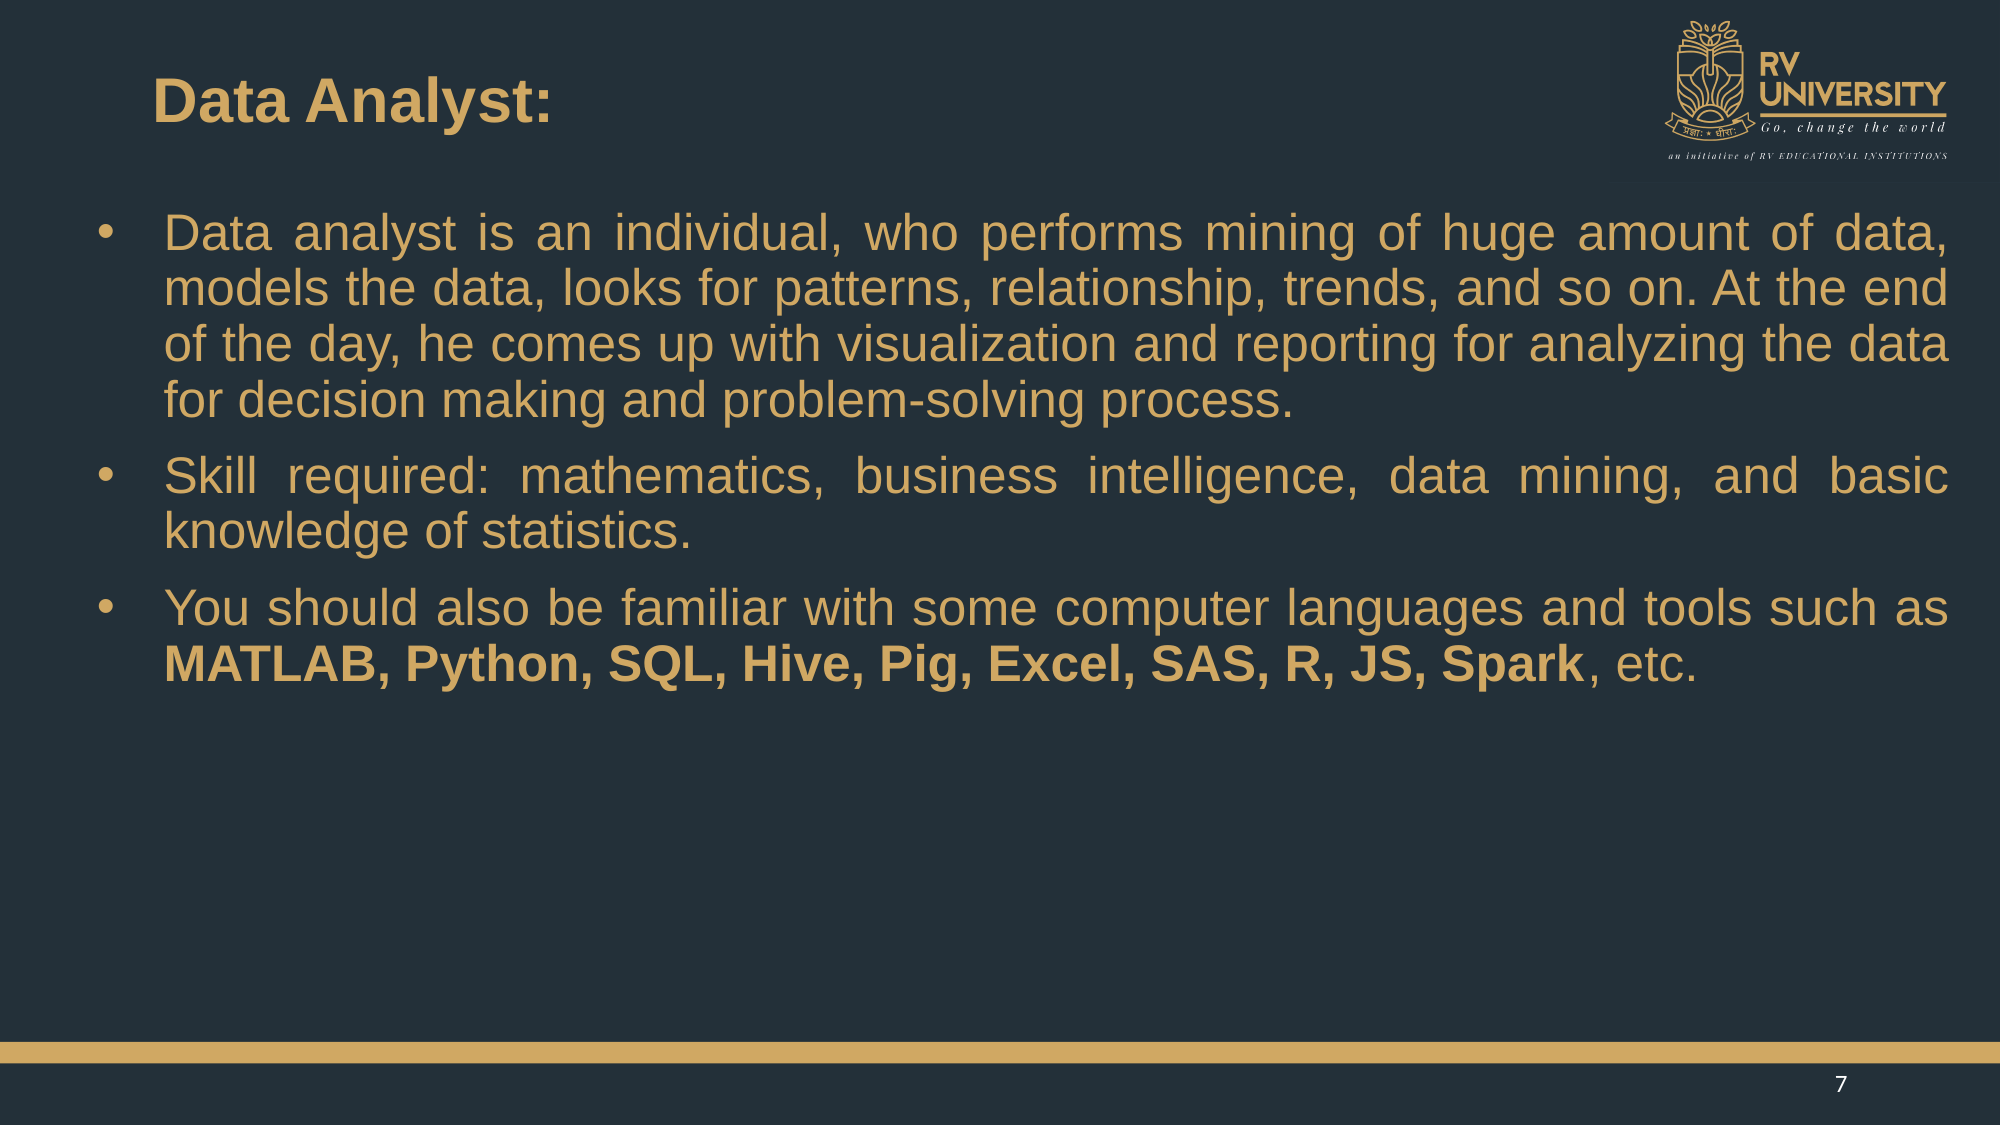

# Data Analyst:
Data analyst is an individual, who performs mining of huge amount of data, models the data, looks for patterns, relationship, trends, and so on. At the end of the day, he comes up with visualization and reporting for analyzing the data for decision making and problem-solving process.
Skill required: mathematics, business intelligence, data mining, and basic knowledge of statistics.
You should also be familiar with some computer languages and tools such as MATLAB, Python, SQL, Hive, Pig, Excel, SAS, R, JS, Spark, etc.
7